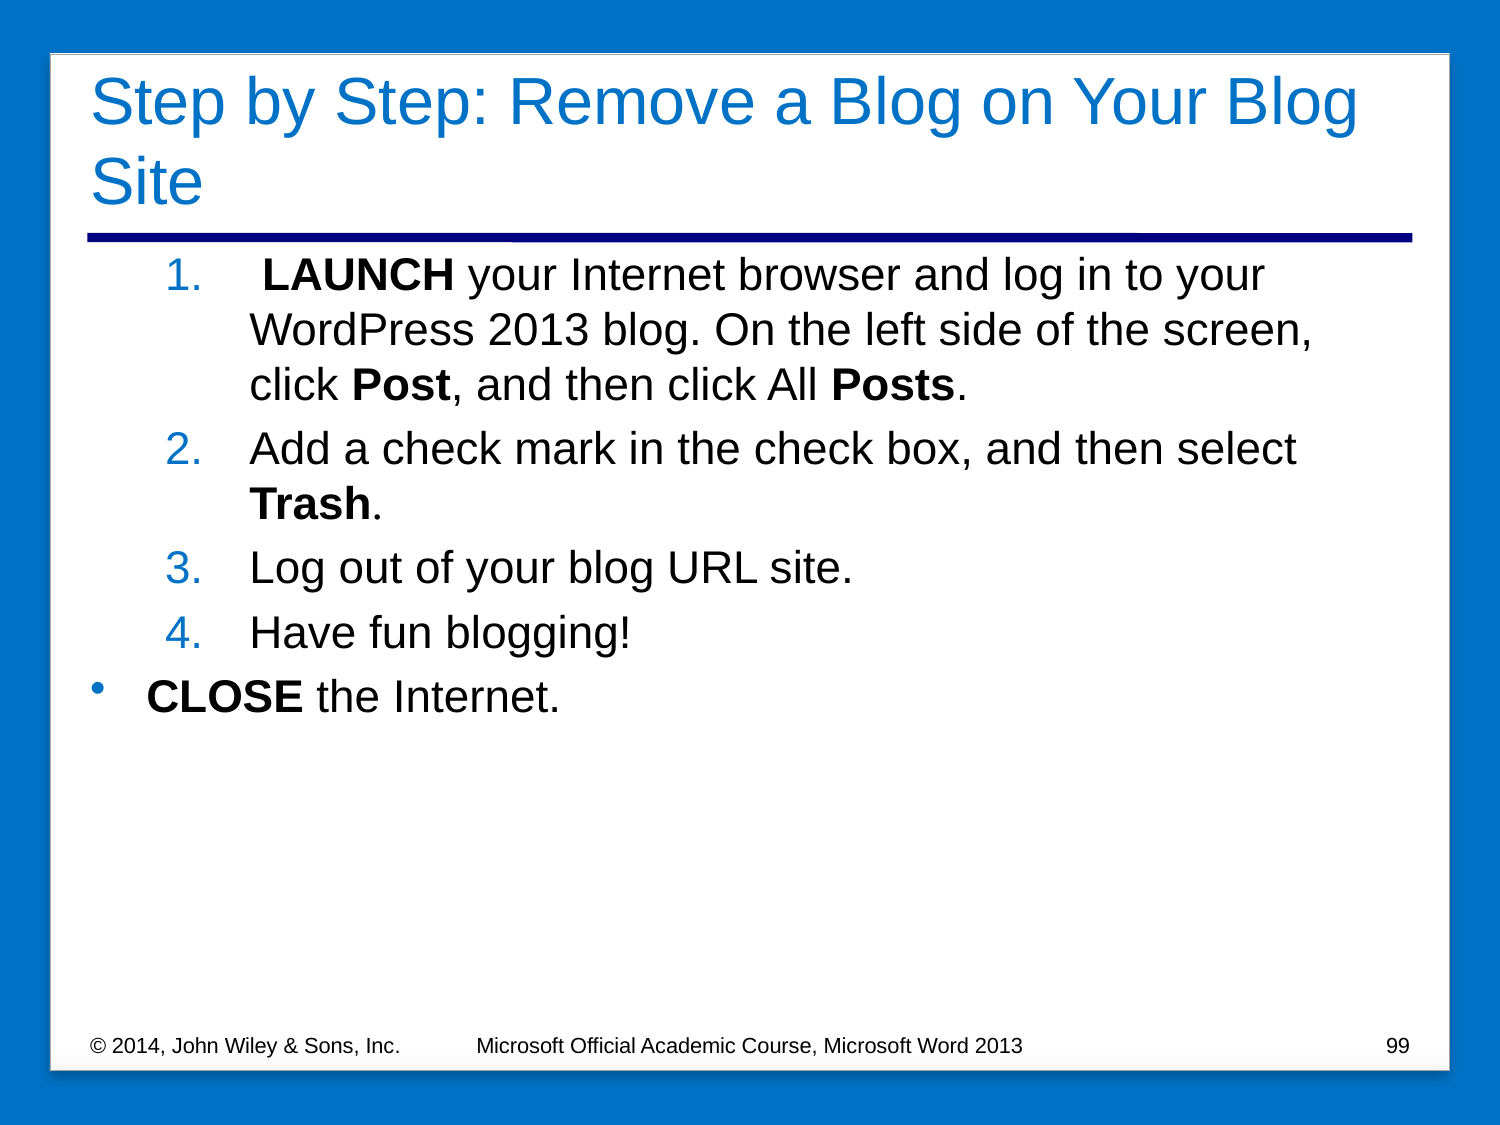

# Step by Step: Remove a Blog on Your Blog Site
 LAUNCH your Internet browser and log in to your WordPress 2013 blog. On the left side of the screen, click Post, and then click All Posts.
Add a check mark in the check box, and then select Trash.
Log out of your blog URL site.
Have fun blogging!
CLOSE the Internet.
© 2014, John Wiley & Sons, Inc.
Microsoft Official Academic Course, Microsoft Word 2013
99